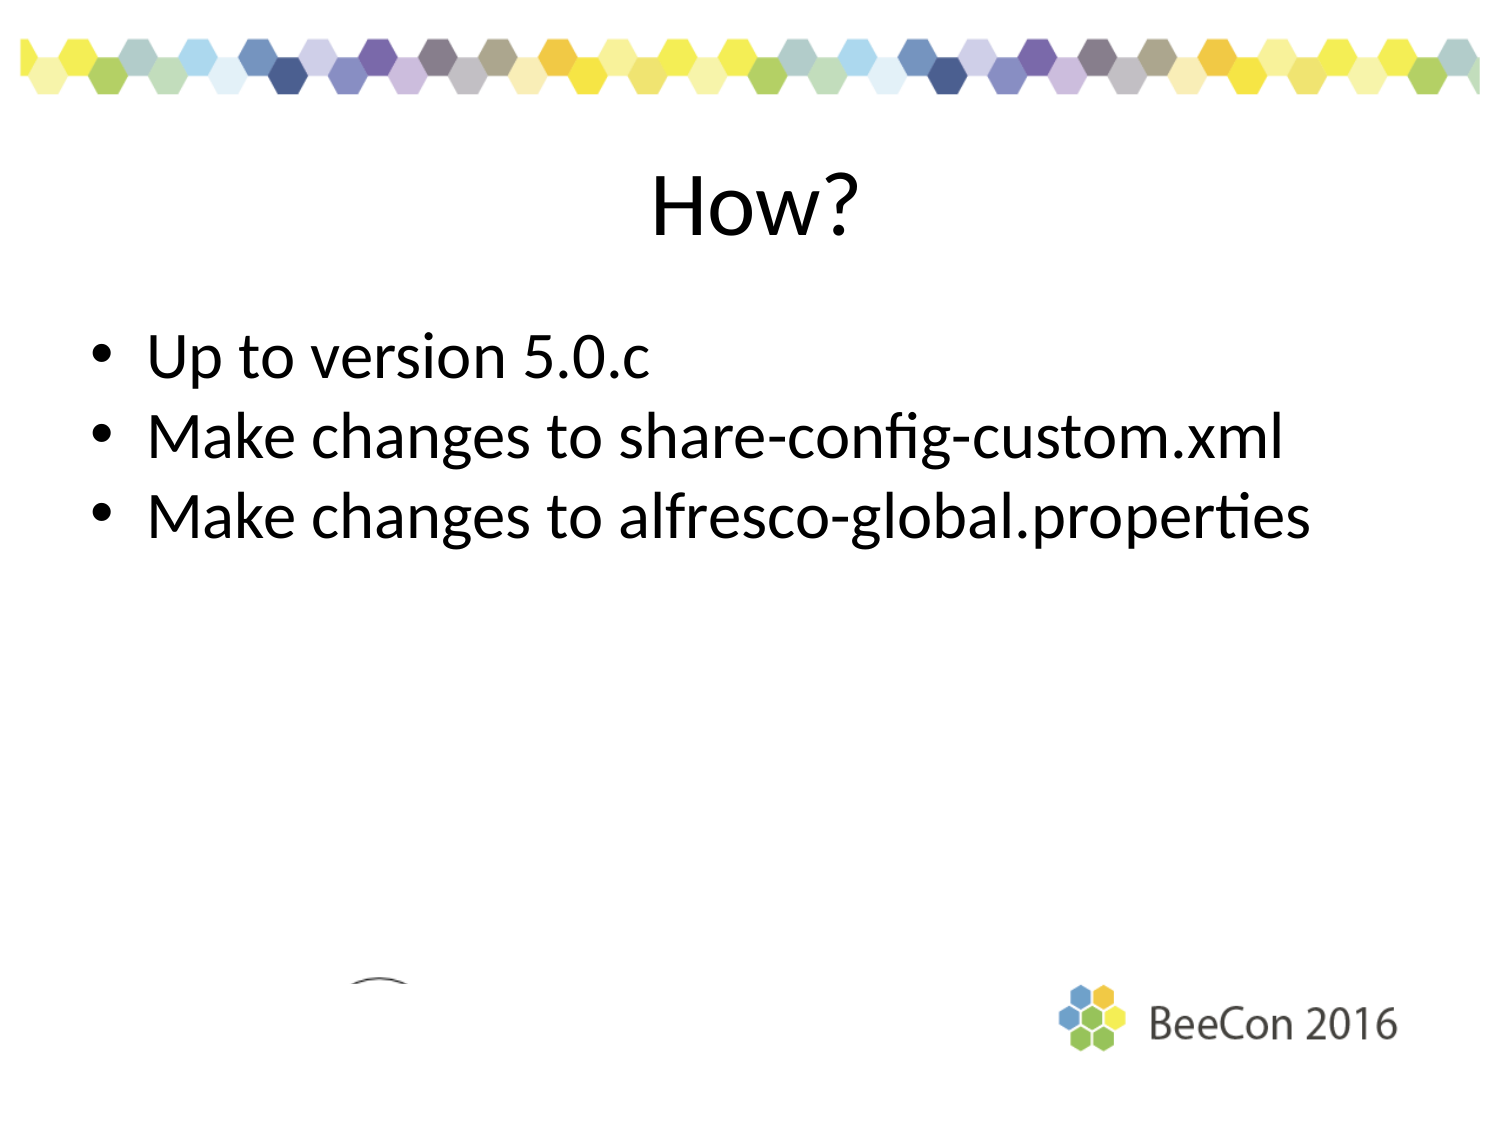

How?
Up to version 5.0.c
Make changes to share-config-custom.xml
Make changes to alfresco-global.properties